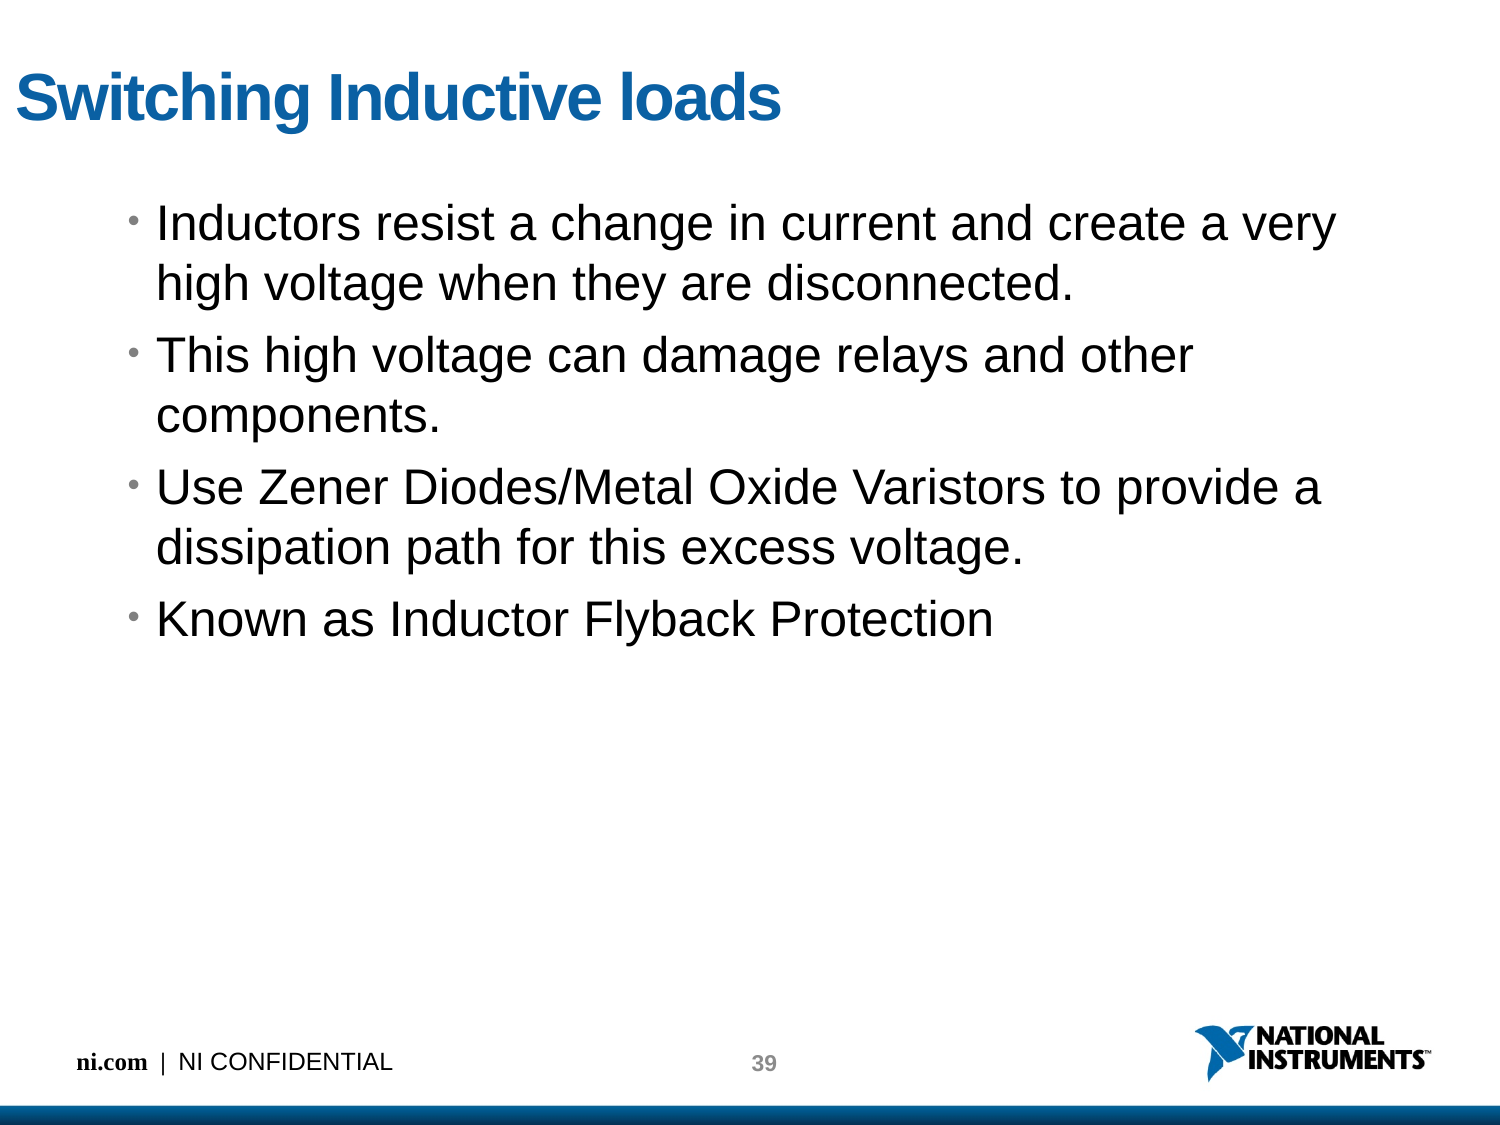

# Switching Inductive loads
Inductors resist a change in current and create a very high voltage when they are disconnected.
This high voltage can damage relays and other components.
Use Zener Diodes/Metal Oxide Varistors to provide a dissipation path for this excess voltage.
Known as Inductor Flyback Protection